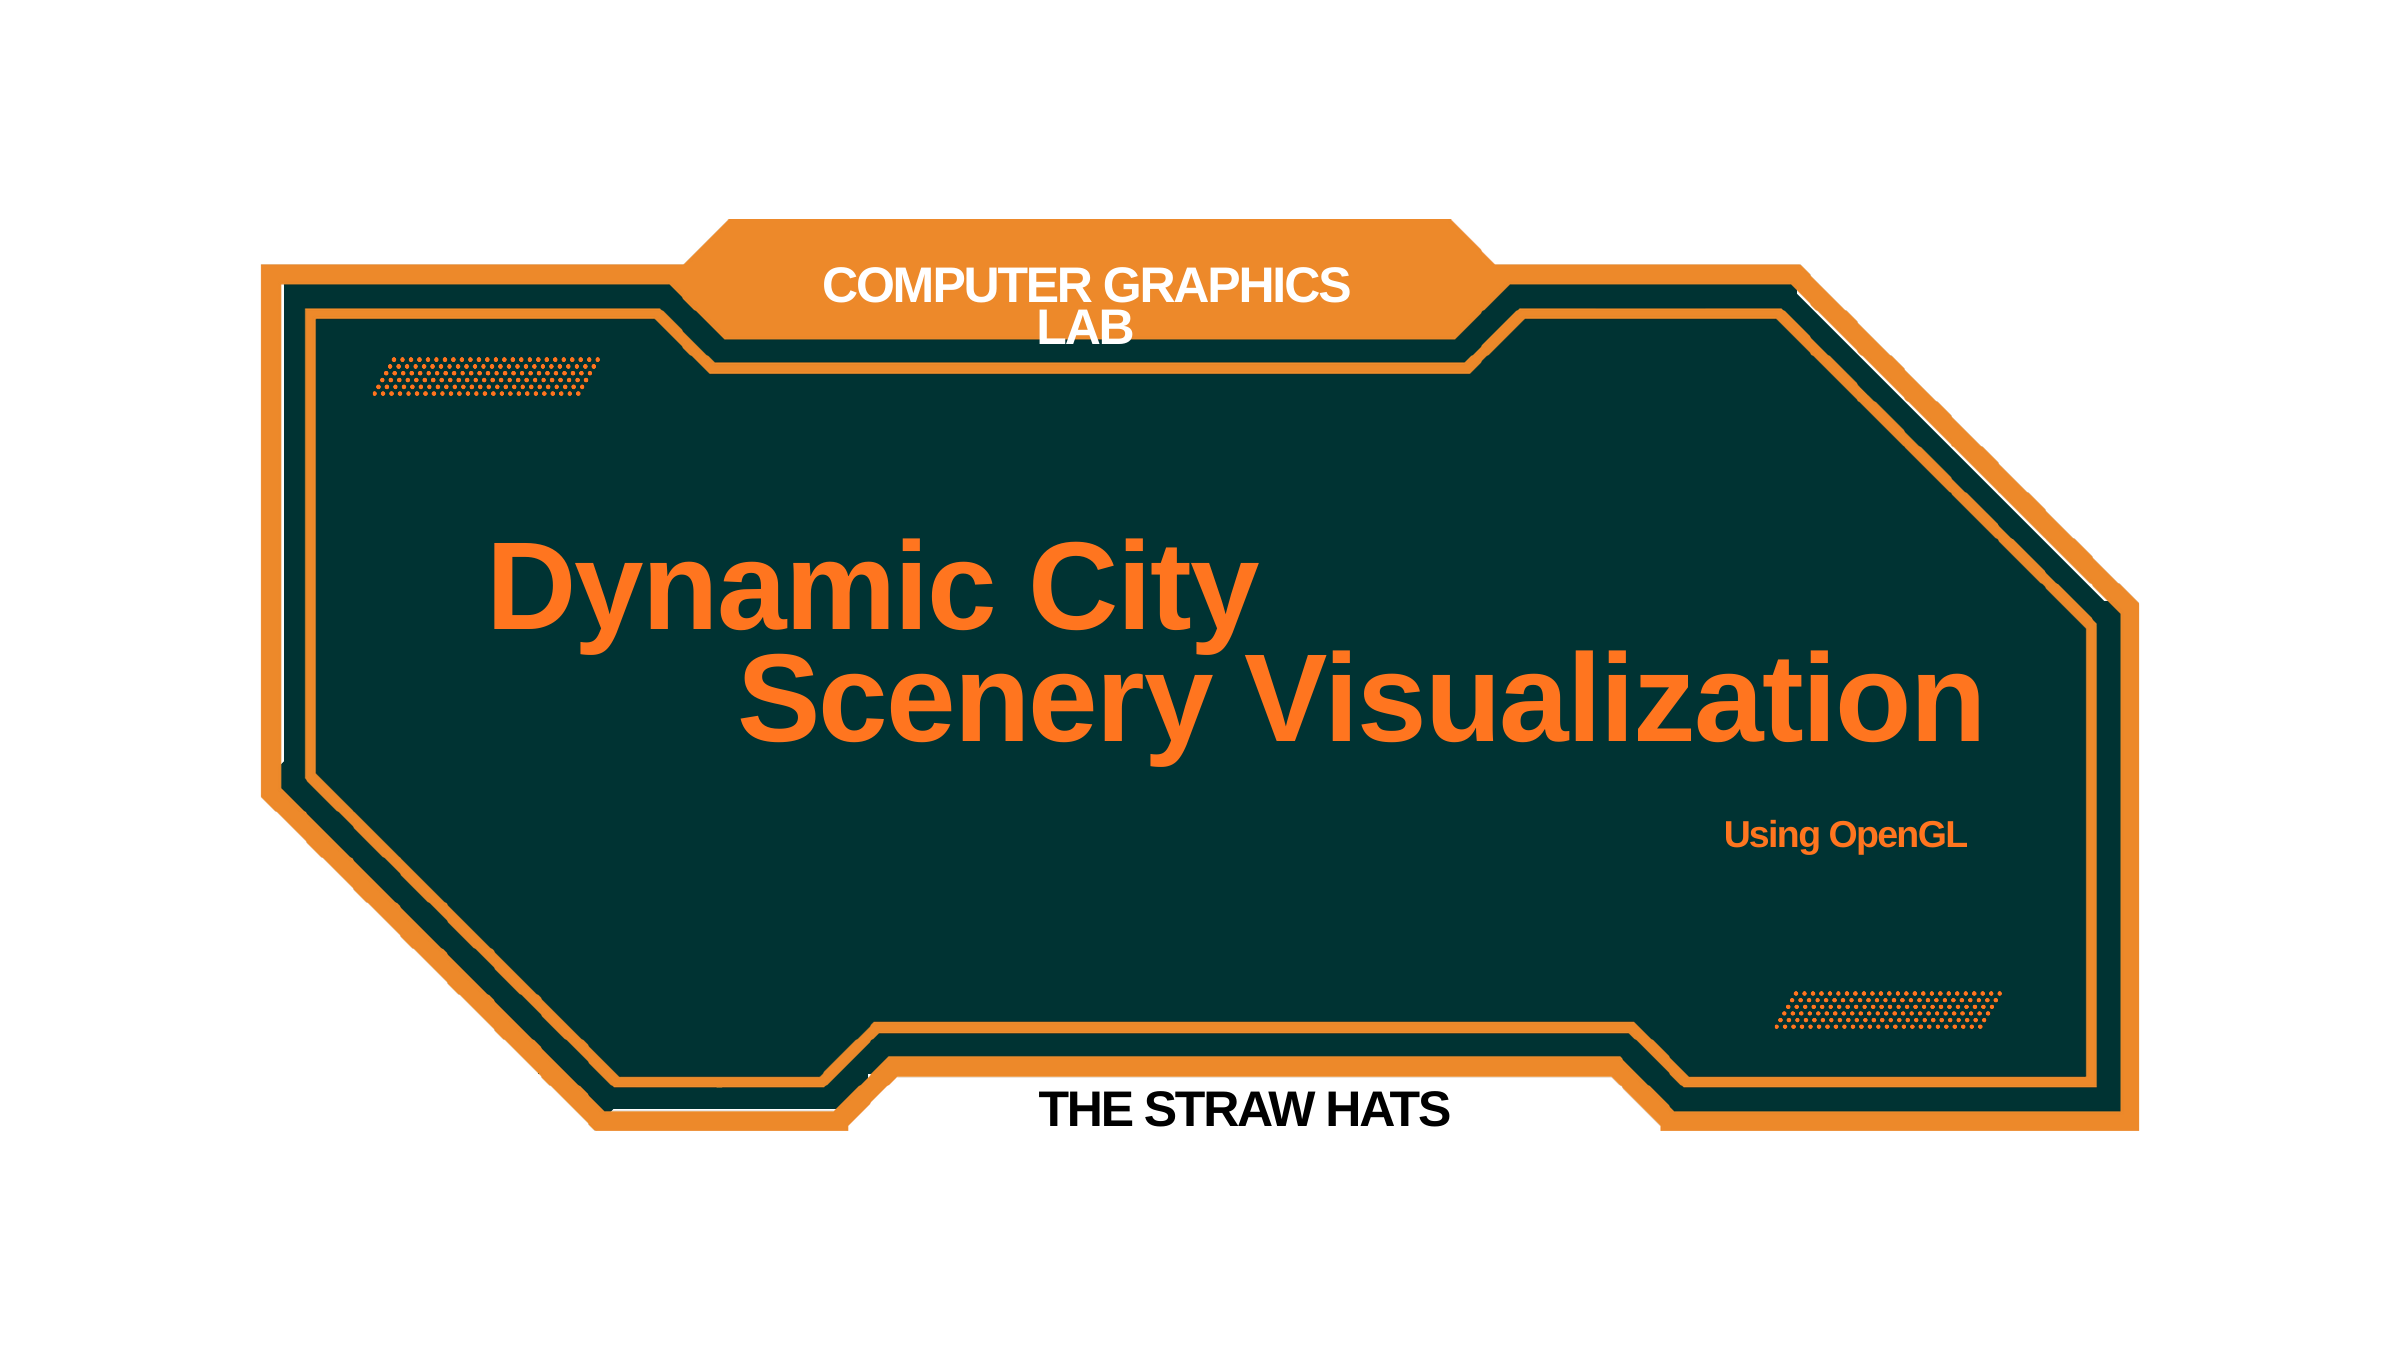

COMPUTER GRAPHICS LAB

Dynamic City
	   Scenery Visualization

Using OpenGL

THE STRAW HATS